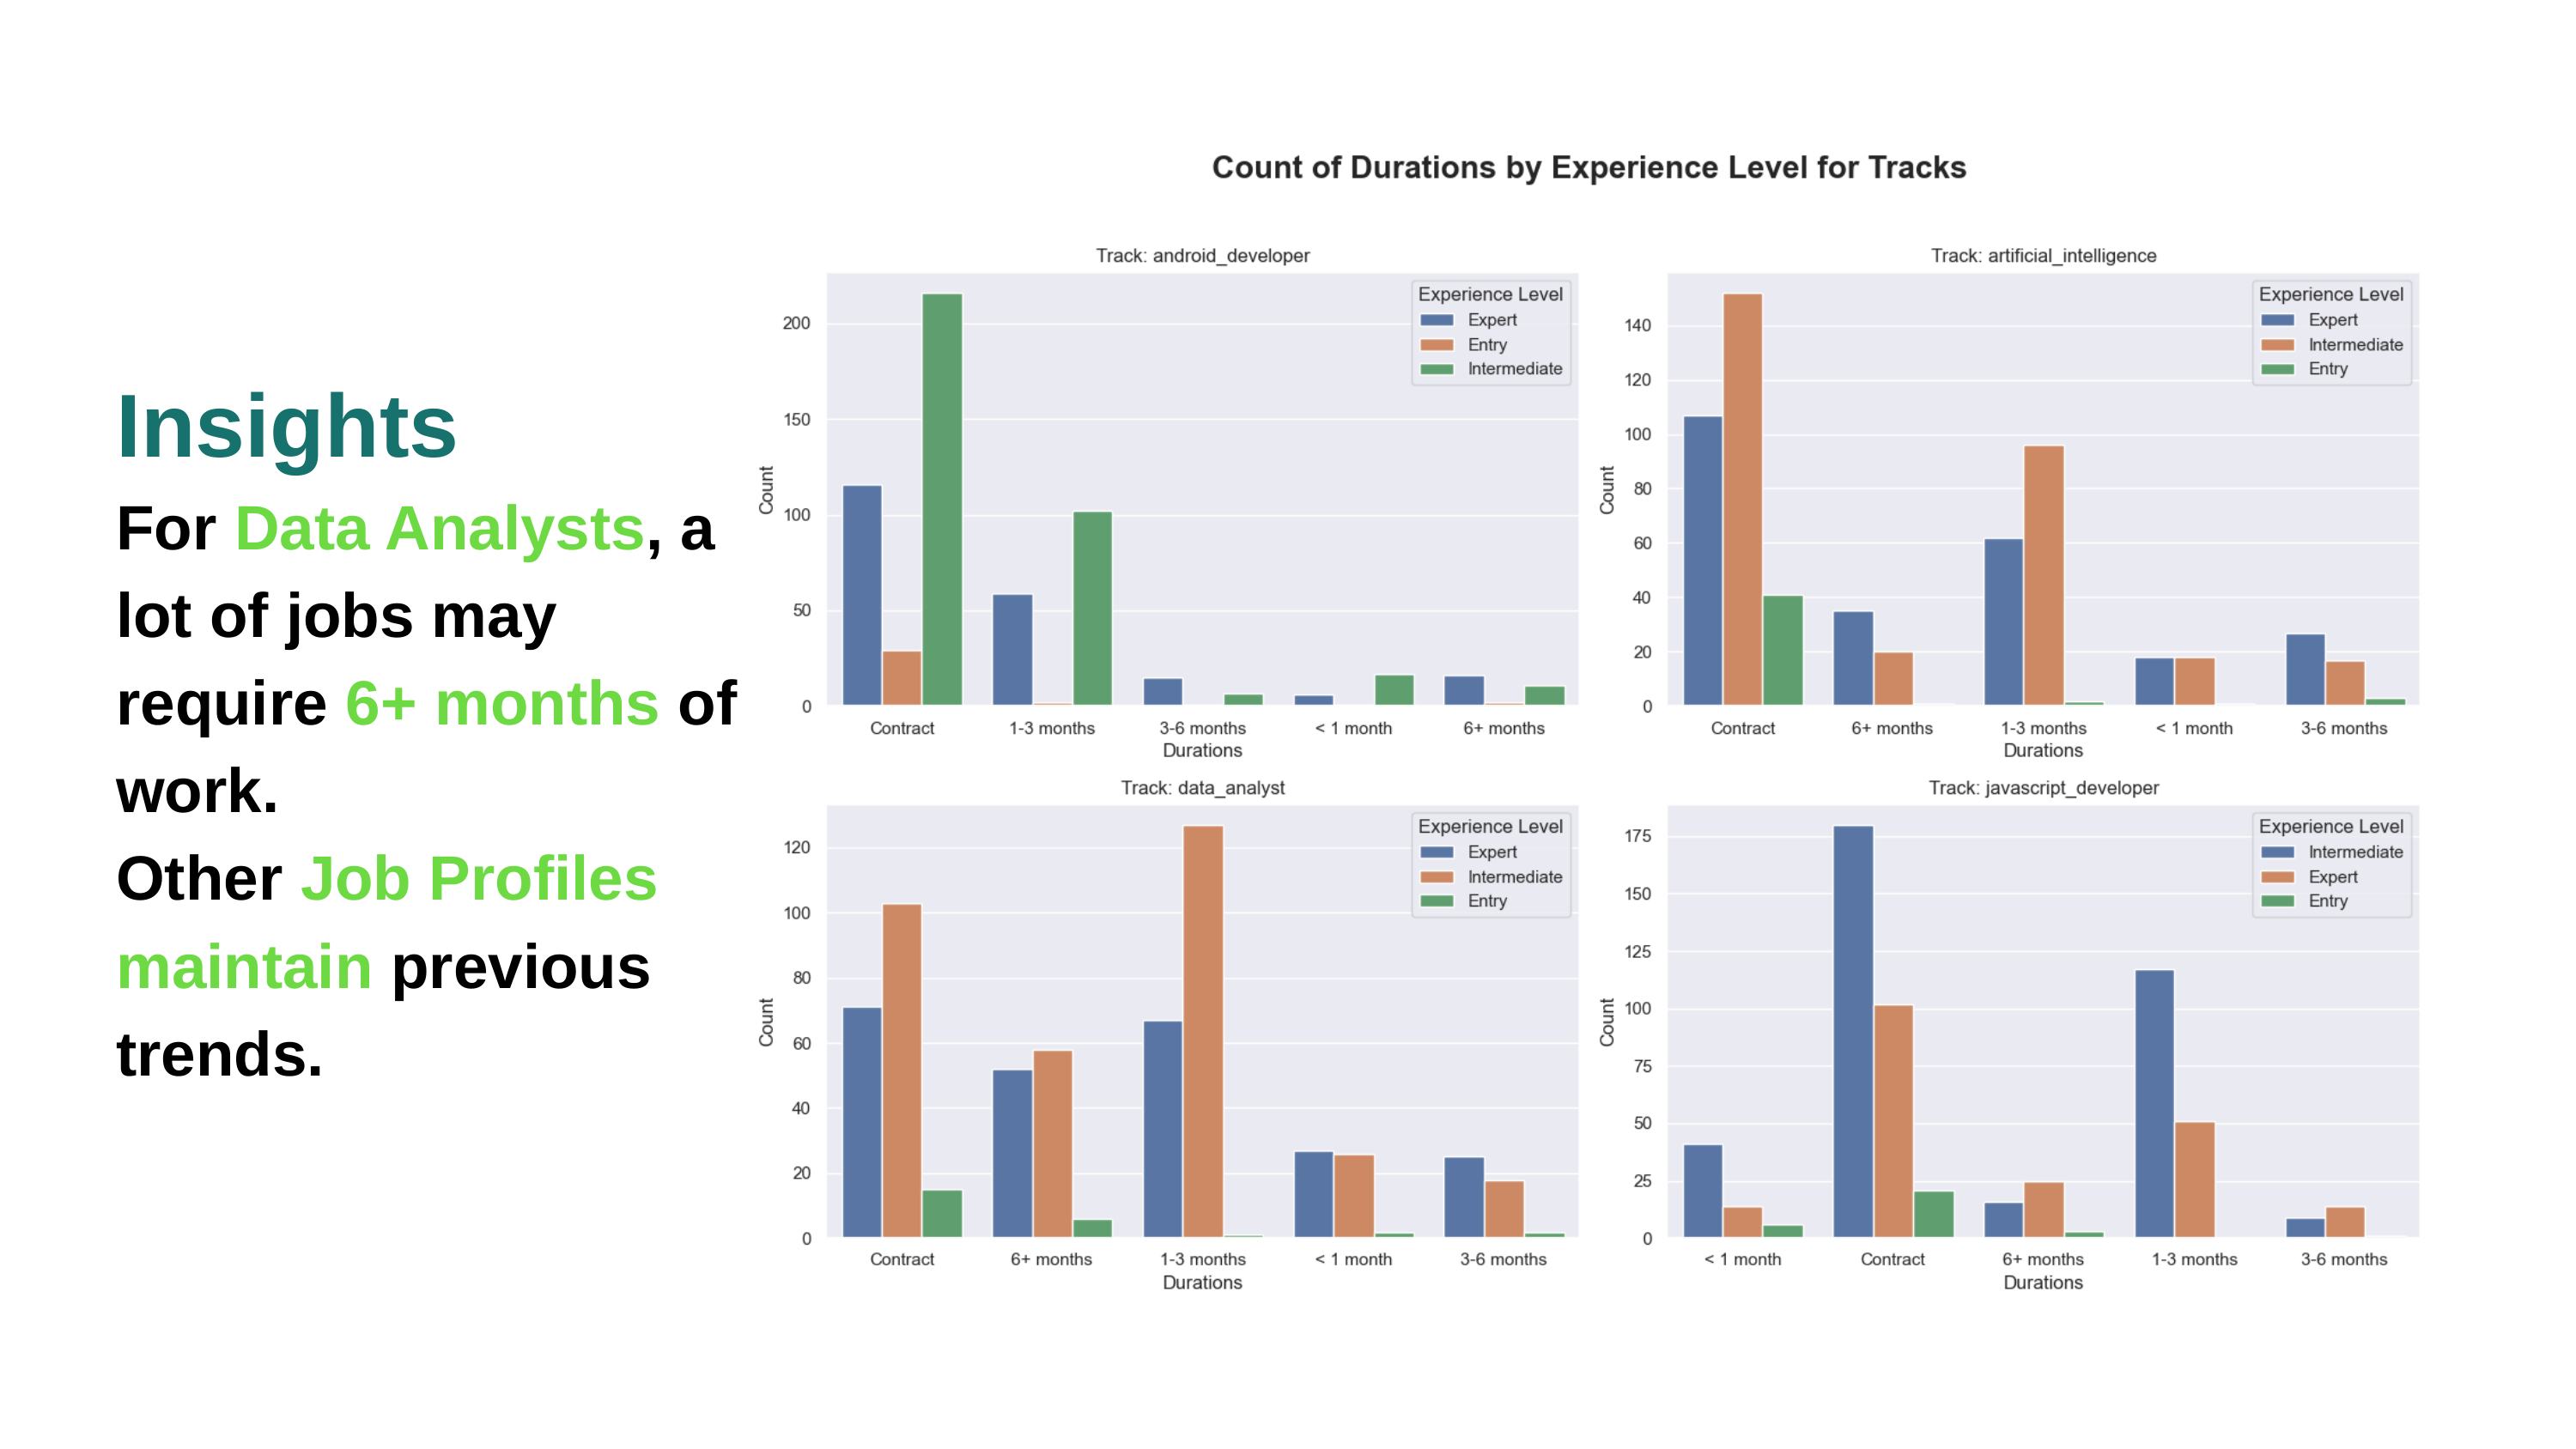

Insights
For Data Analysts, a lot of jobs may require 6+ months of work.
Other Job Profiles maintain previous trends.